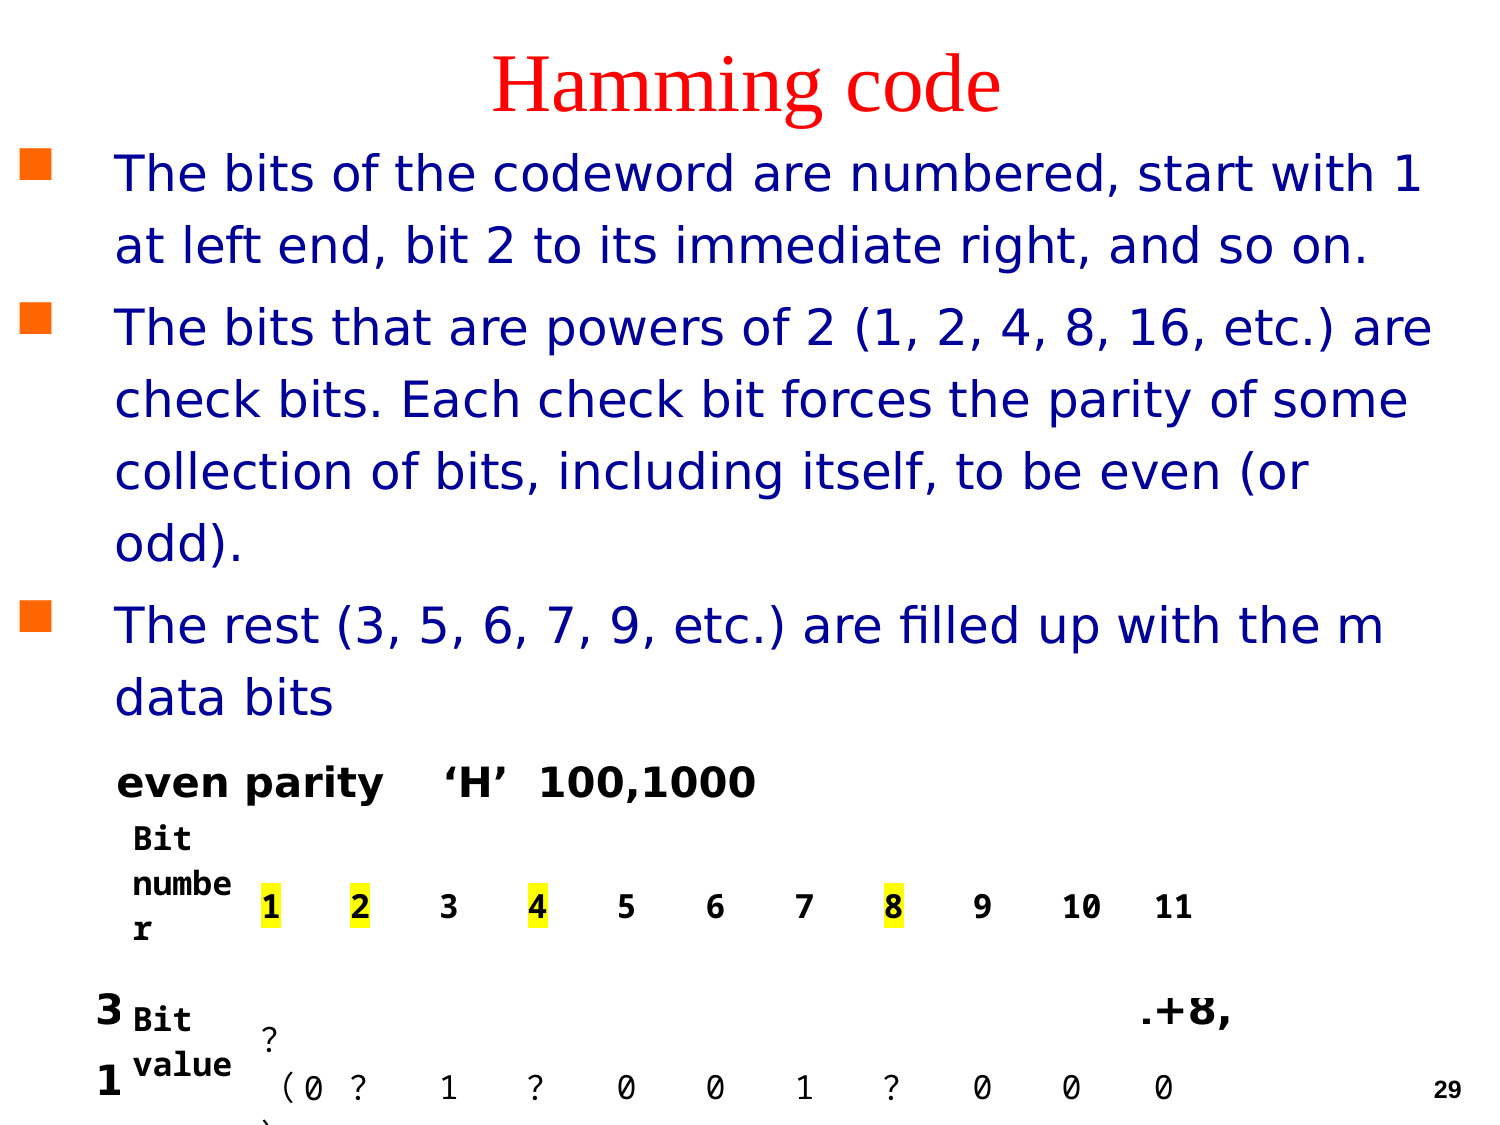

# Hamming code
The bits of the codeword are numbered, start with 1 at left end, bit 2 to its immediate right, and so on.
The bits that are powers of 2 (1, 2, 4, 8, 16, etc.) are check bits. Each check bit forces the parity of some collection of bits, including itself, to be even (or odd).
The rest (3, 5, 6, 7, 9, etc.) are filled up with the m data bits

even parity    ‘H’  100,1000
| Bit number | 1 | 2 | 3 | 4 | 5 | 6 | 7 | 8 | 9 | 10 | 11 |
| --- | --- | --- | --- | --- | --- | --- | --- | --- | --- | --- | --- |
| Bit value | ？ （0） | ？ | 1 | ？ | 0 | 0 | 1 | ？ | 0 | 0 | 0 |
3=1+2， 5=1+4， 6=2+4， 7=1+2+4 ,  9=1+8,
10=2+8,  11=1+2+8     so bit1 (3,5,7,9,11)